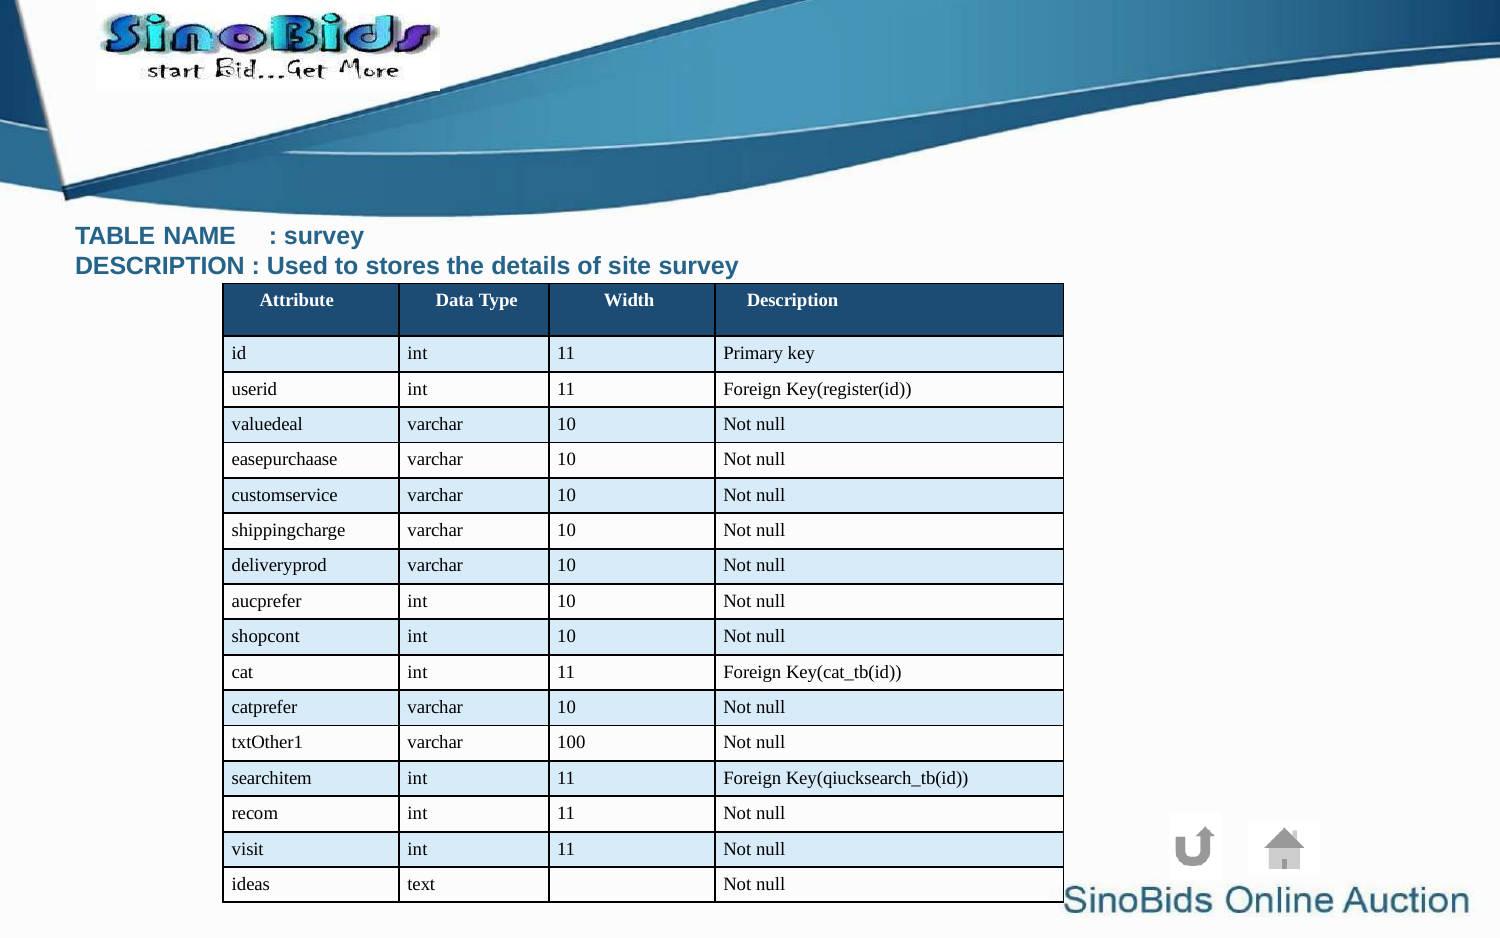

TABLE NAME	: survey
DESCRIPTION : Used to stores the details of site survey
| Attribute | Data Type | Width | Description |
| --- | --- | --- | --- |
| id | int | 11 | Primary key |
| userid | int | 11 | Foreign Key(register(id)) |
| valuedeal | varchar | 10 | Not null |
| easepurchaase | varchar | 10 | Not null |
| customservice | varchar | 10 | Not null |
| shippingcharge | varchar | 10 | Not null |
| deliveryprod | varchar | 10 | Not null |
| aucprefer | int | 10 | Not null |
| shopcont | int | 10 | Not null |
| cat | int | 11 | Foreign Key(cat\_tb(id)) |
| catprefer | varchar | 10 | Not null |
| txtOther1 | varchar | 100 | Not null |
| searchitem | int | 11 | Foreign Key(qiucksearch\_tb(id)) |
| recom | int | 11 | Not null |
| visit | int | 11 | Not null |
| ideas | text |  | Not null |